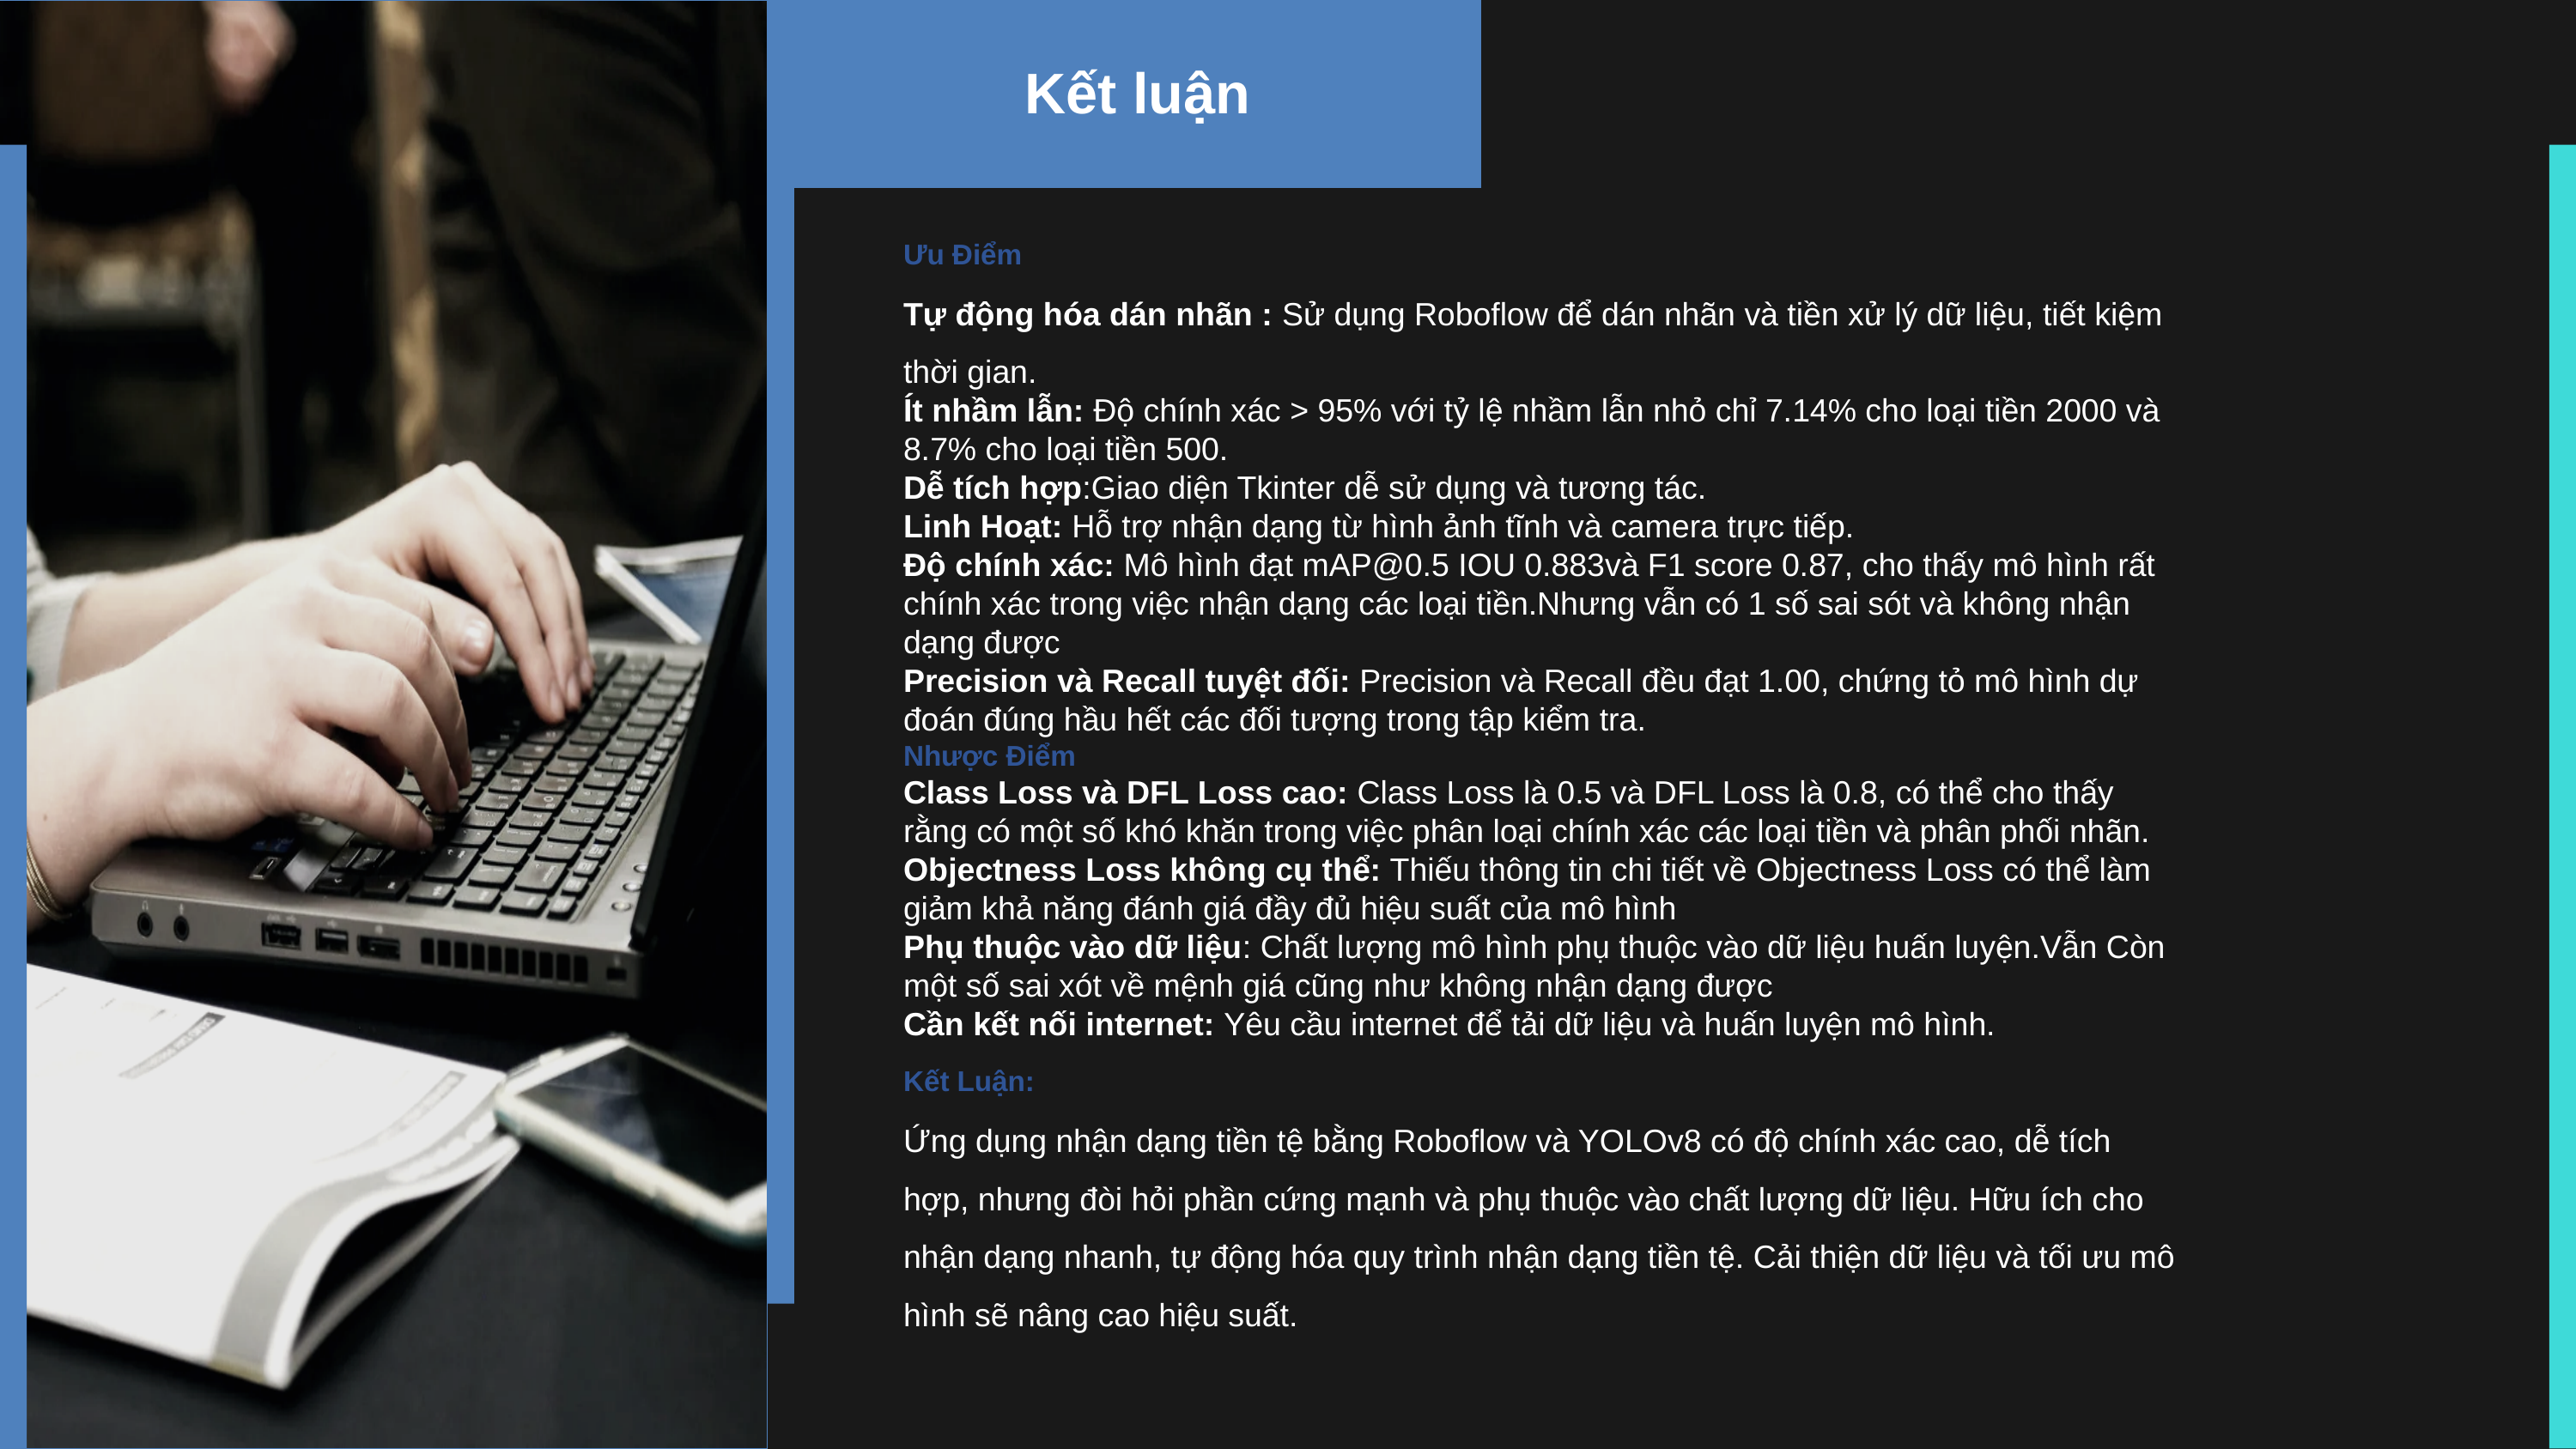

| Kết luận |
| --- |

Ưu Điểm
Tự động hóa dán nhãn : Sử dụng Roboflow để dán nhãn và tiền xử lý dữ liệu, tiết kiệm thời gian.
Ít nhầm lẫn: Độ chính xác > 95% với tỷ lệ nhầm lẫn nhỏ chỉ 7.14% cho loại tiền 2000 và 8.7% cho loại tiền 500.
Dễ tích hợp:Giao diện Tkinter dễ sử dụng và tương tác.
Linh Hoạt: Hỗ trợ nhận dạng từ hình ảnh tĩnh và camera trực tiếp.
Độ chính xác: Mô hình đạt mAP@0.5 IOU 0.883và F1 score 0.87, cho thấy mô hình rất chính xác trong việc nhận dạng các loại tiền.Nhưng vẫn có 1 số sai sót và không nhận dạng được
Precision và Recall tuyệt đối: Precision và Recall đều đạt 1.00, chứng tỏ mô hình dự đoán đúng hầu hết các đối tượng trong tập kiểm tra.
Nhược Điểm
Class Loss và DFL Loss cao: Class Loss là 0.5 và DFL Loss là 0.8, có thể cho thấy rằng có một số khó khăn trong việc phân loại chính xác các loại tiền và phân phối nhãn.
Objectness Loss không cụ thể: Thiếu thông tin chi tiết về Objectness Loss có thể làm giảm khả năng đánh giá đầy đủ hiệu suất của mô hình
Phụ thuộc vào dữ liệu: Chất lượng mô hình phụ thuộc vào dữ liệu huấn luyện.Vẫn Còn một số sai xót về mệnh giá cũng như không nhận dạng được
Cần kết nối internet: Yêu cầu internet để tải dữ liệu và huấn luyện mô hình.
Kết Luận:
Ứng dụng nhận dạng tiền tệ bằng Roboflow và YOLOv8 có độ chính xác cao, dễ tích hợp, nhưng đòi hỏi phần cứng mạnh và phụ thuộc vào chất lượng dữ liệu. Hữu ích cho nhận dạng nhanh, tự động hóa quy trình nhận dạng tiền tệ. Cải thiện dữ liệu và tối ưu mô hình sẽ nâng cao hiệu suất.